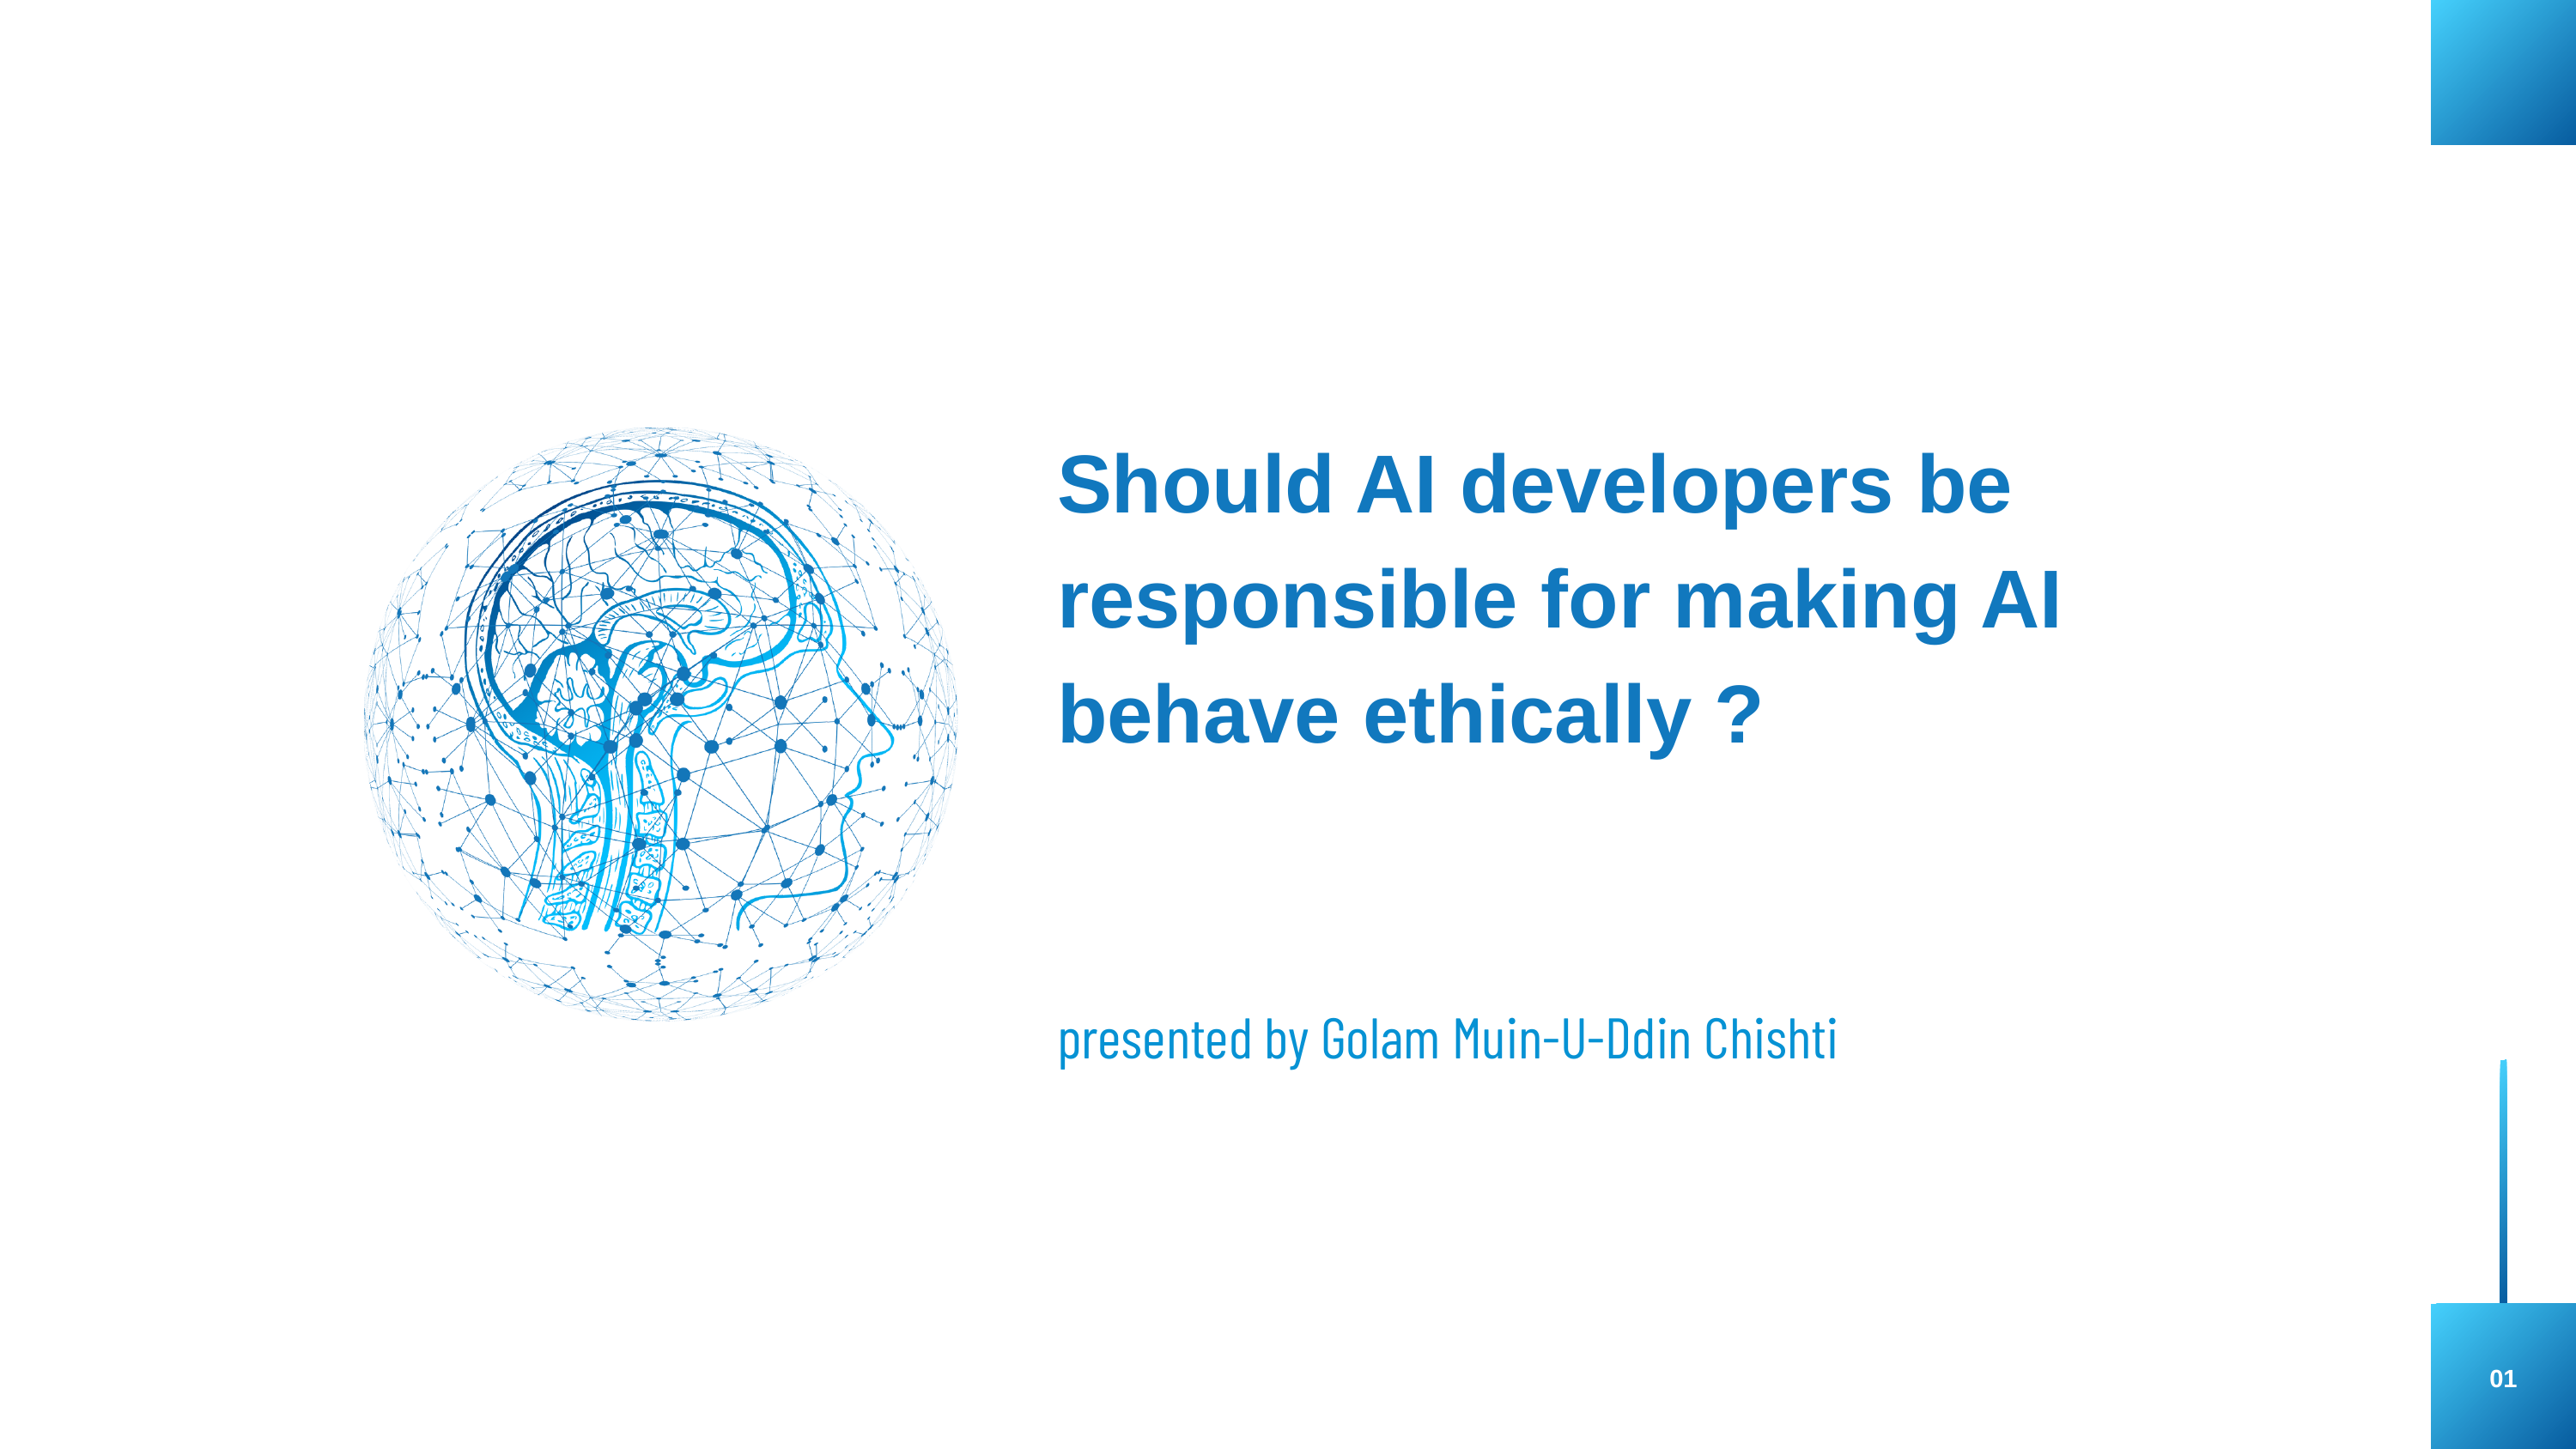

Should AI developers be responsible for making AI behave ethically ?

presented by Golam Muin-U-Ddin Chishti

01